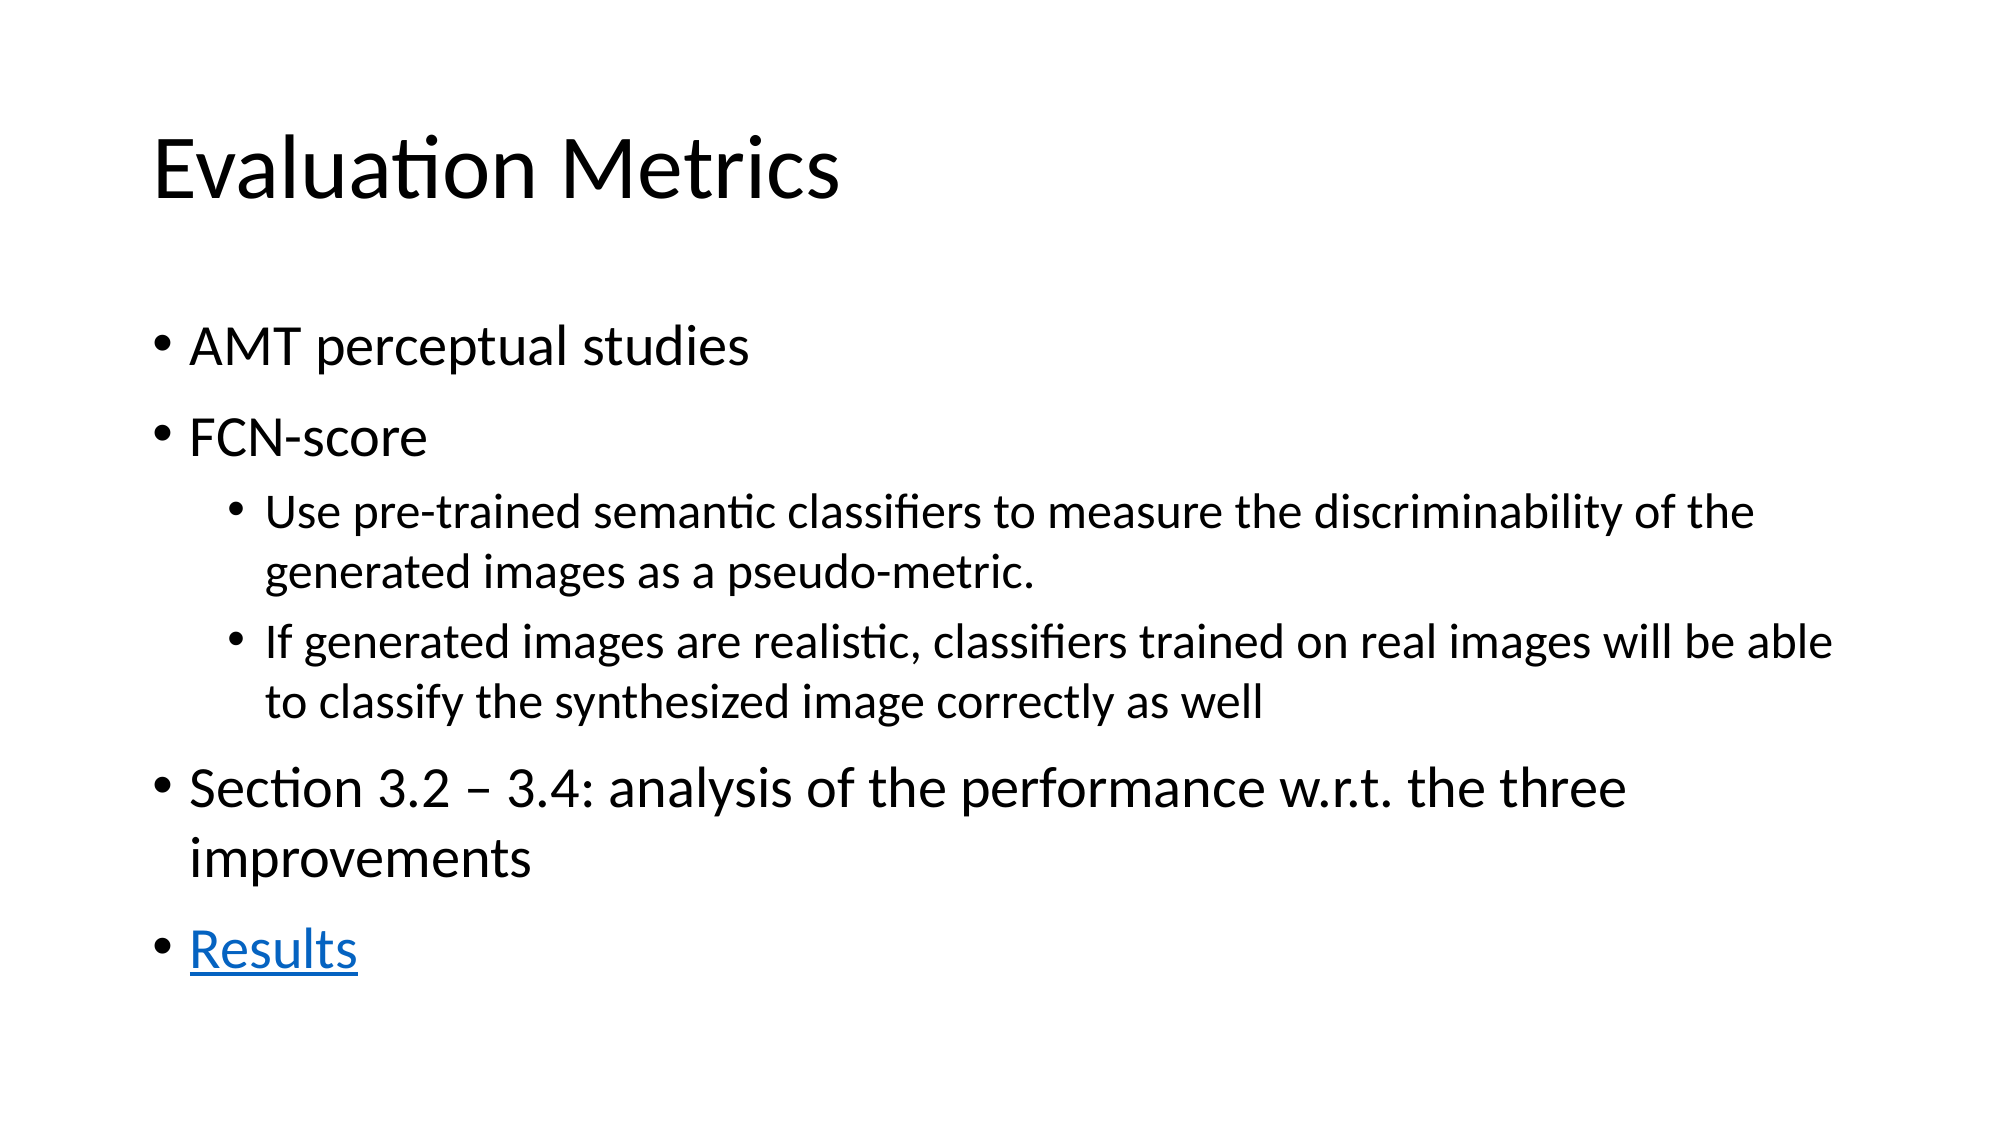

# Evaluation Metrics
AMT perceptual studies
FCN-score
Use pre-trained semantic classifiers to measure the discriminability of the generated images as a pseudo-metric.
If generated images are realistic, classifiers trained on real images will be able to classify the synthesized image correctly as well
Section 3.2 – 3.4: analysis of the performance w.r.t. the three improvements
Results